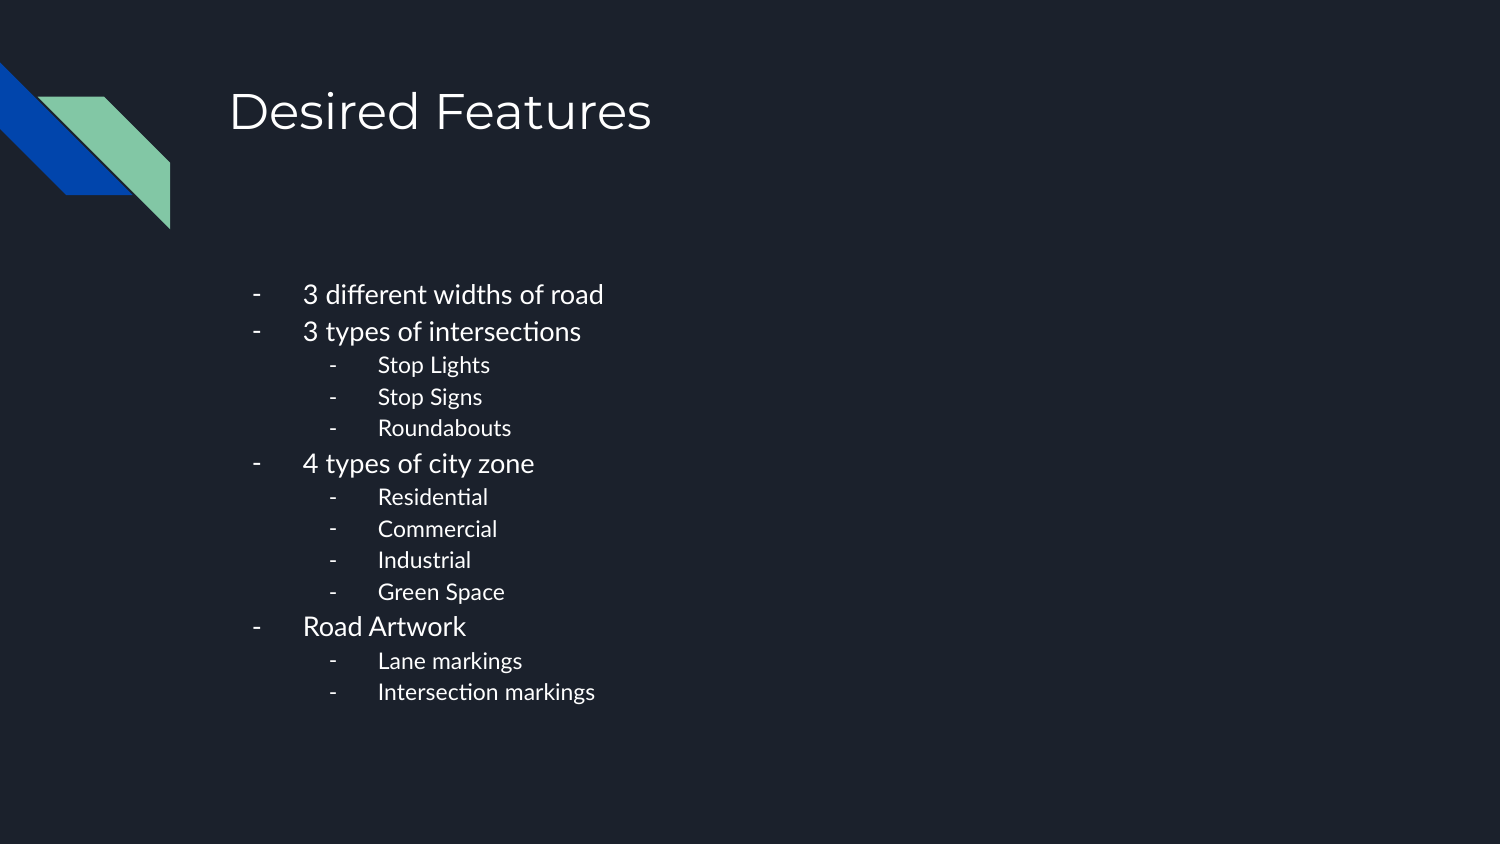

# Desired Features
3 different widths of road
3 types of intersections
Stop Lights
Stop Signs
Roundabouts
4 types of city zone
Residential
Commercial
Industrial
Green Space
Road Artwork
Lane markings
Intersection markings